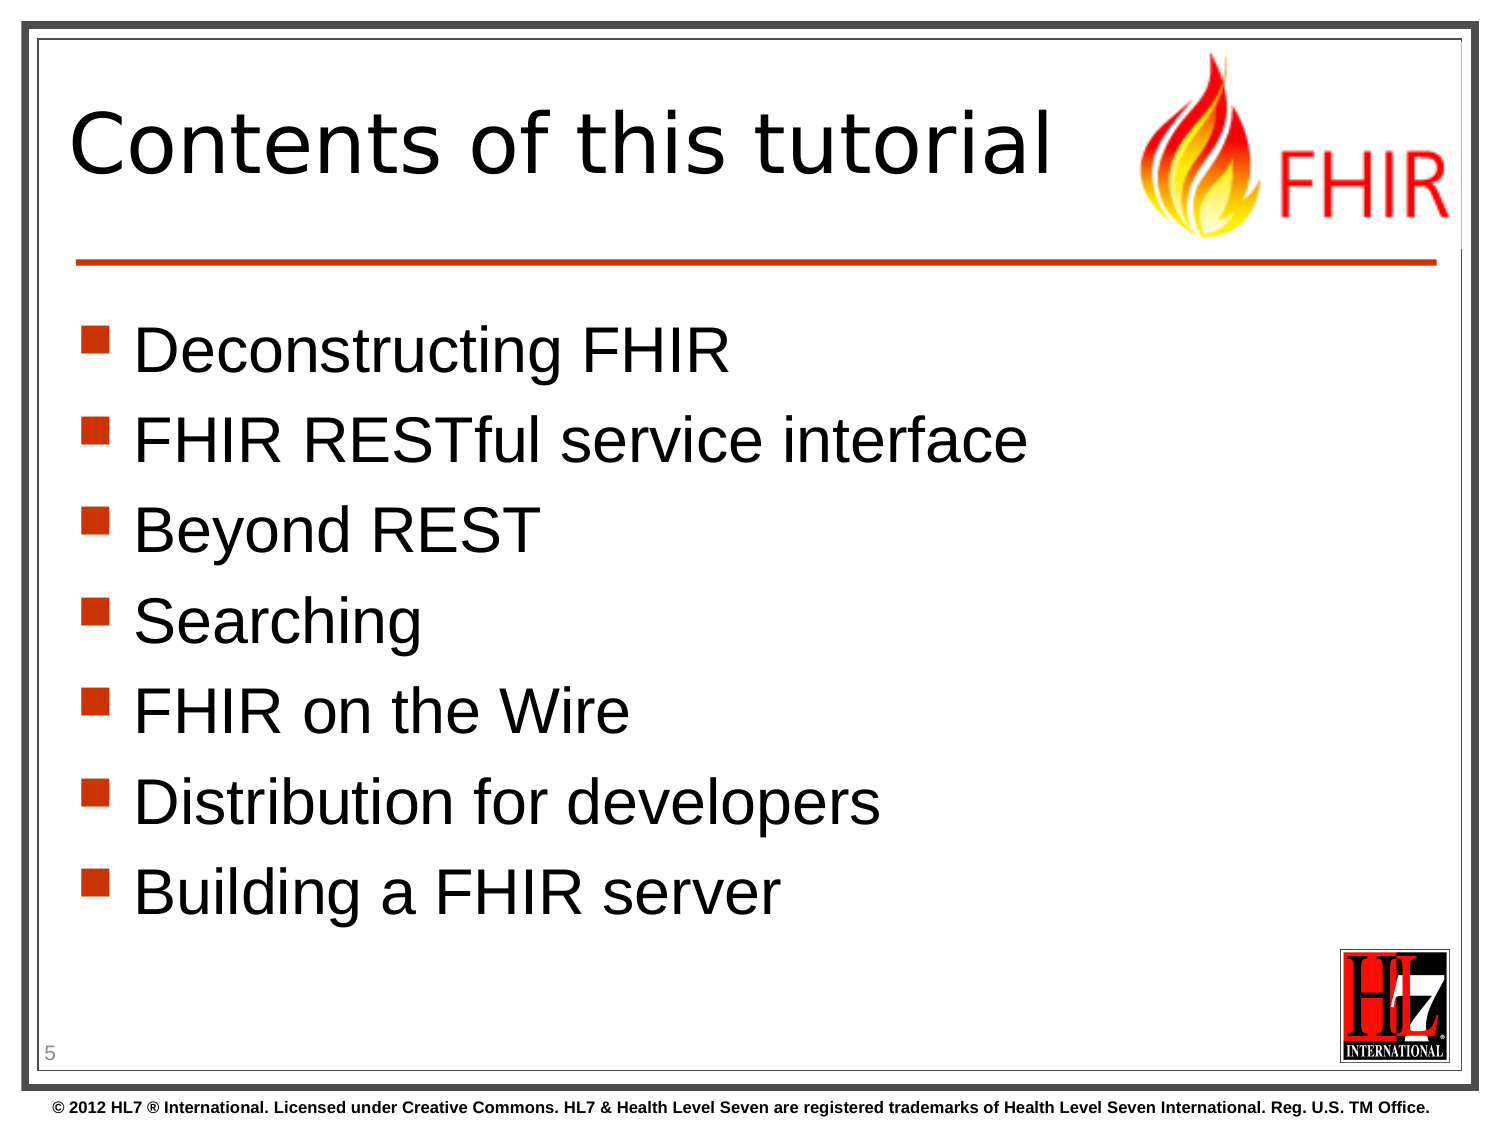

# Contents of this tutorial
Deconstructing FHIR
FHIR RESTful service interface
Beyond REST
Searching
FHIR on the Wire
Distribution for developers
Building a FHIR server

5